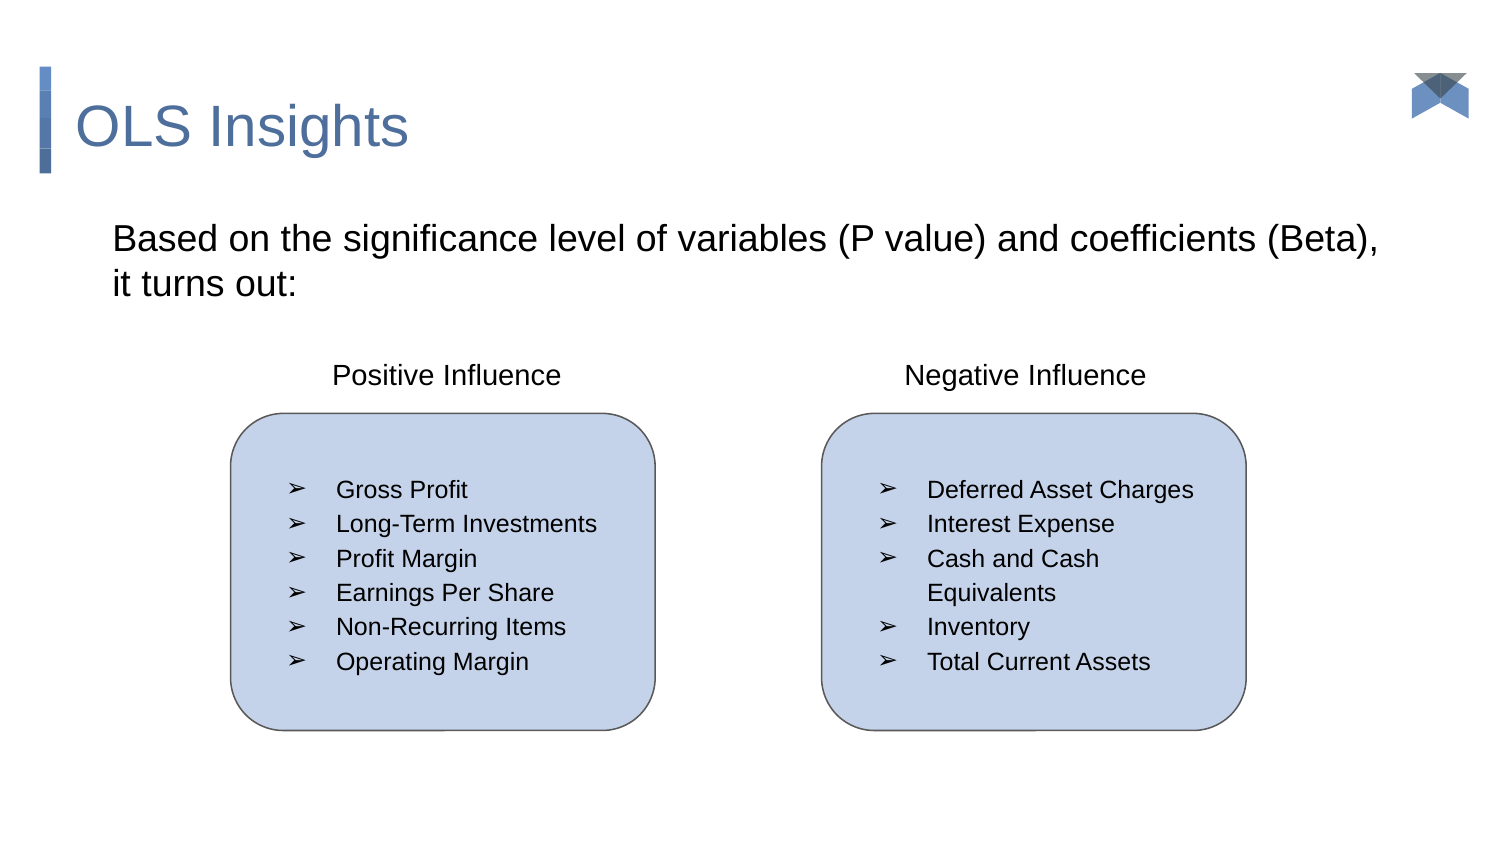

# OLS Insights
Based on the significance level of variables (P value) and coefficients (Beta),
it turns out:
Positive Influence
Negative Influence
Gross Profit
Long-Term Investments
Profit Margin
Earnings Per Share
Non-Recurring Items
Operating Margin
Deferred Asset Charges
Interest Expense
Cash and Cash Equivalents
Inventory
Total Current Assets